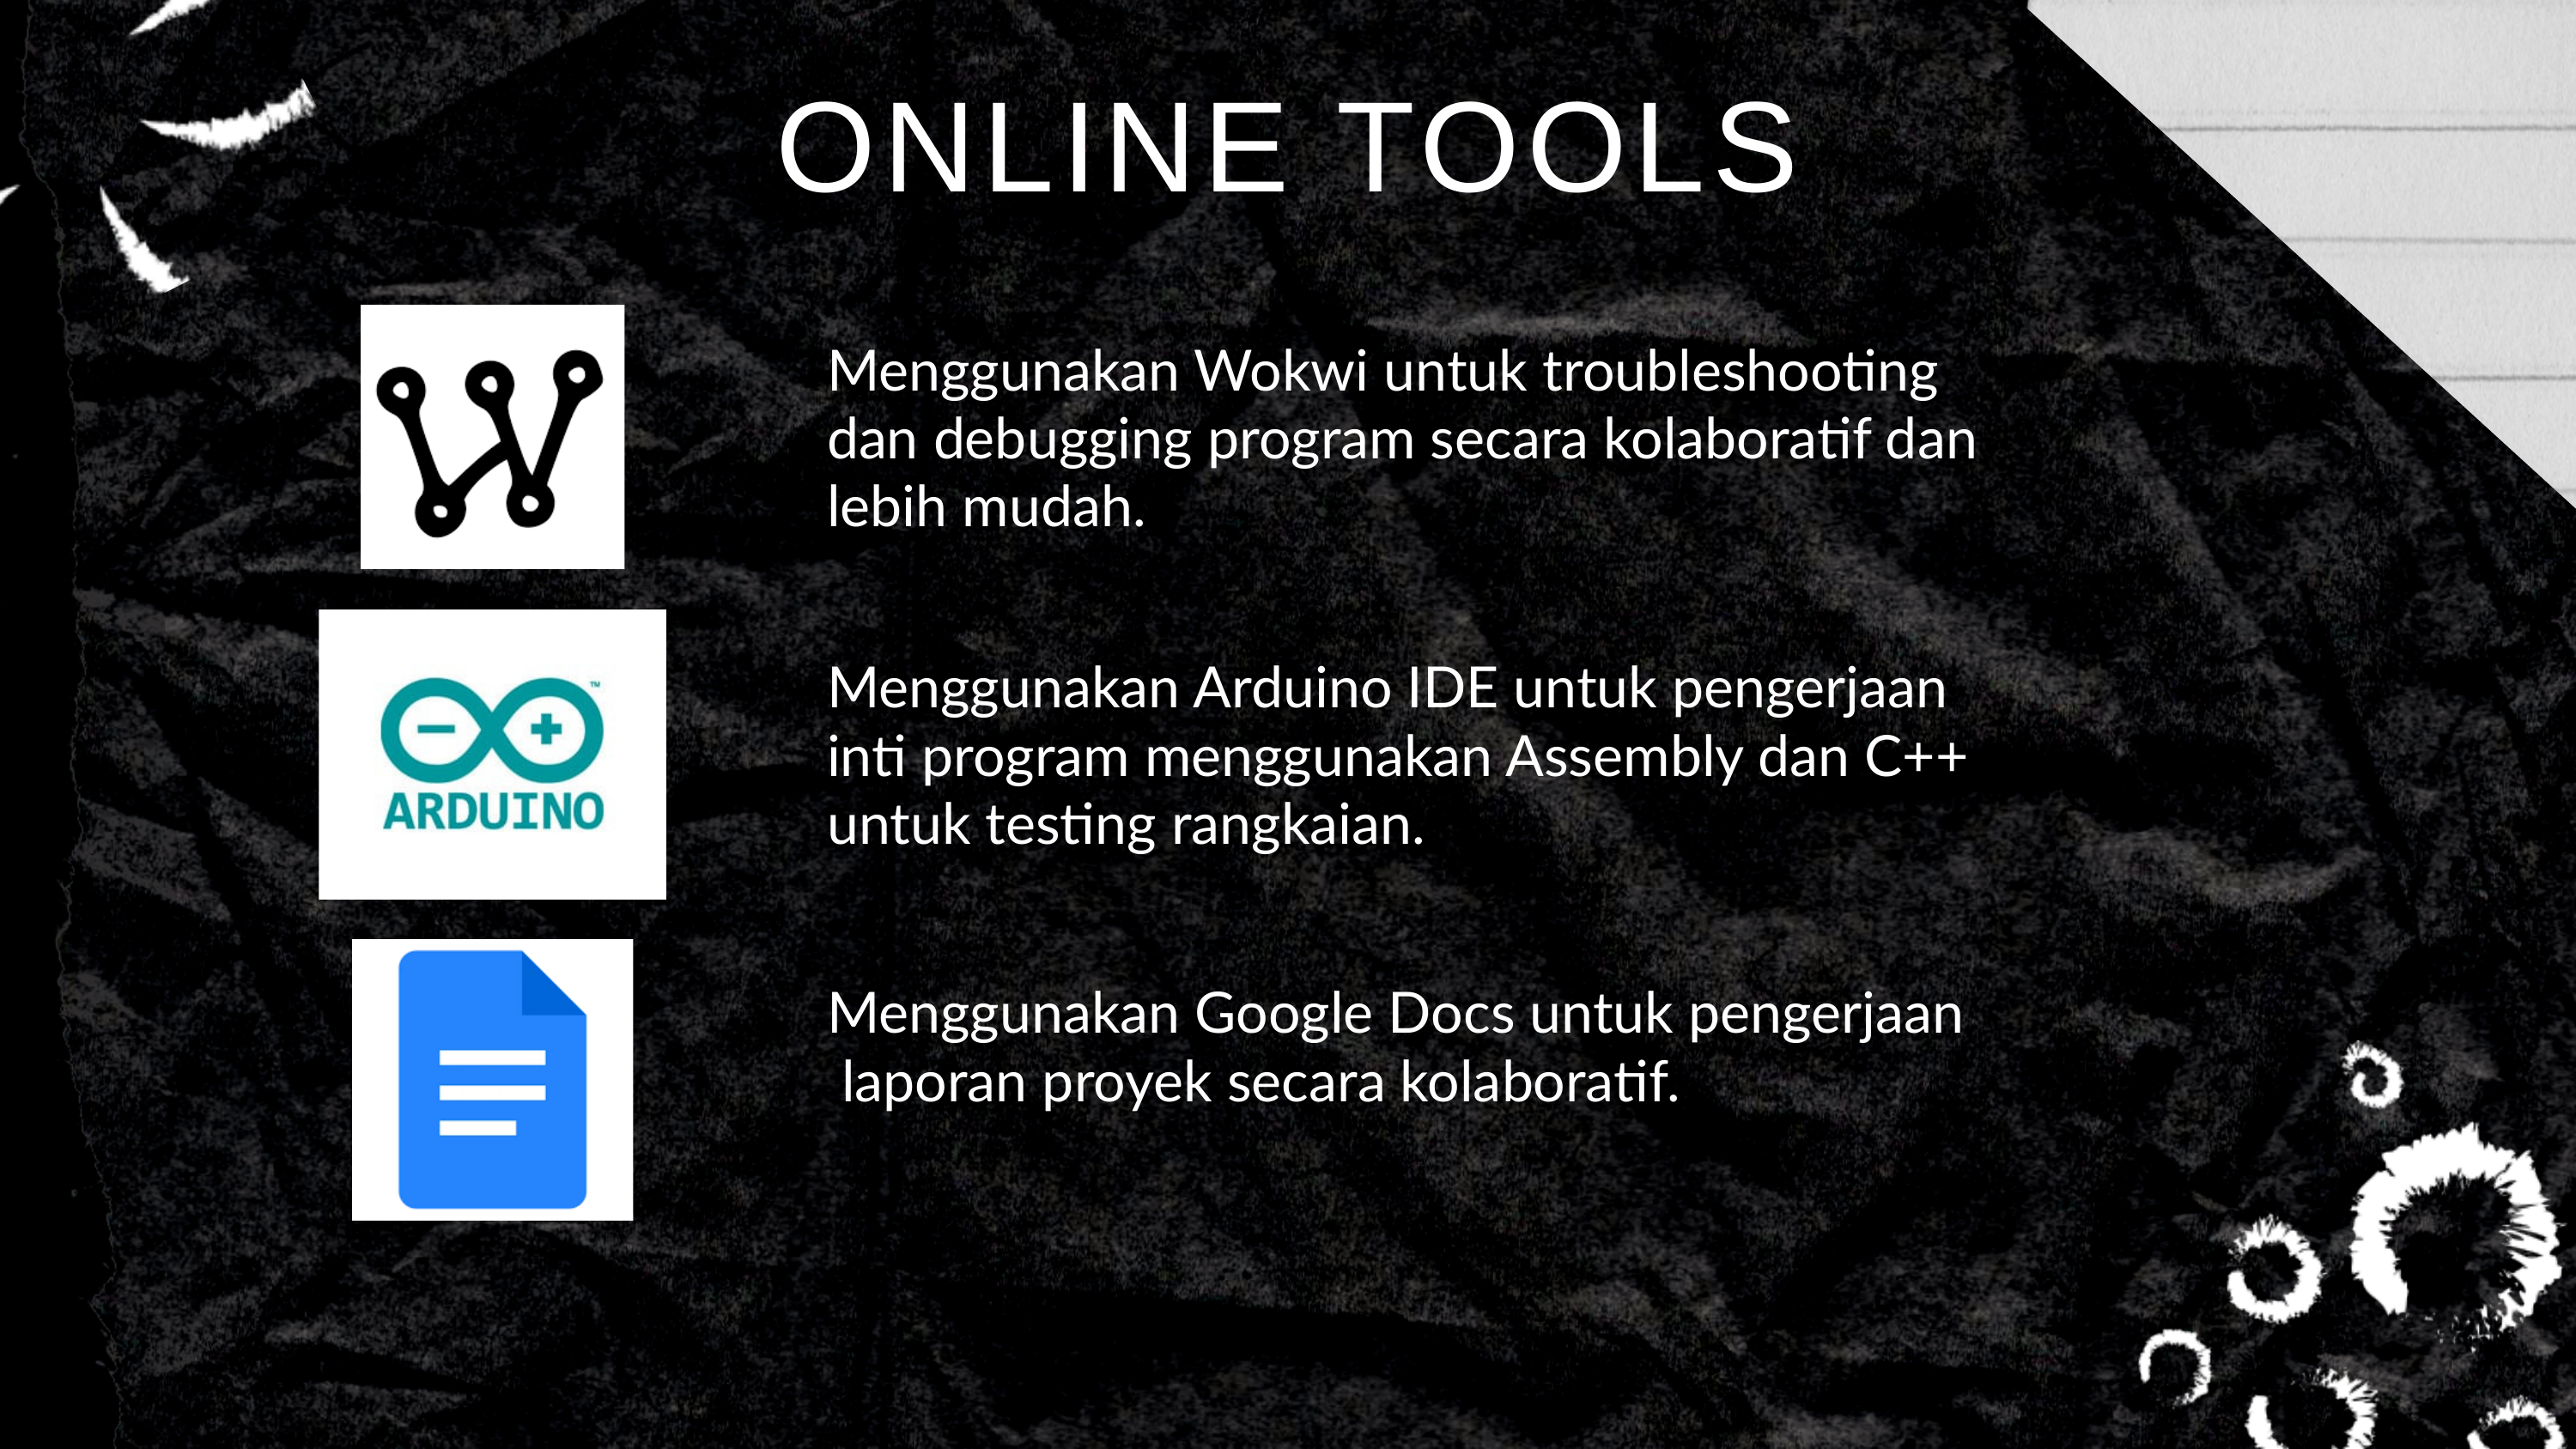

ONLINE TOOLS

Menggunakan Wokwi untuk troubleshooting dan debugging program secara kolaboratif dan lebih mudah.

Menggunakan Arduino IDE untuk pengerjaan inti program menggunakan Assembly dan C++ untuk testing rangkaian.

Menggunakan Google Docs untuk pengerjaan   laporan proyek secara kolaboratif.